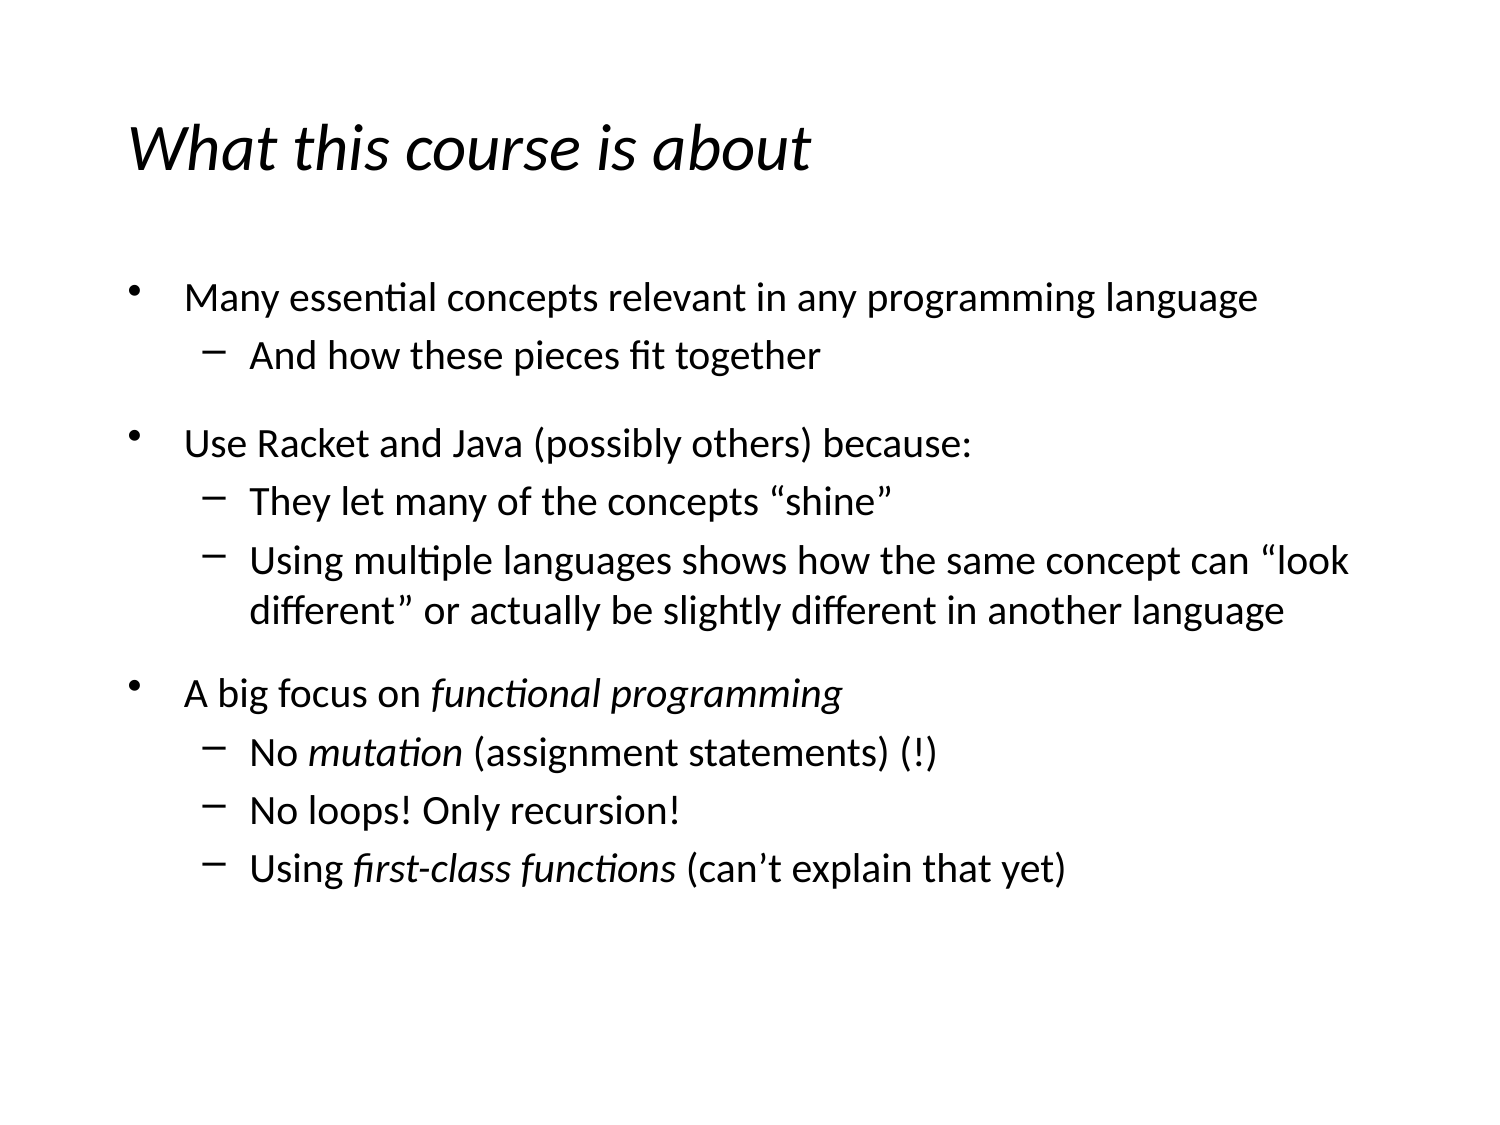

# What this course is about
Many essential concepts relevant in any programming language
And how these pieces fit together

Use Racket and Java (possibly others) because:
They let many of the concepts “shine”
Using multiple languages shows how the same concept can “look different” or actually be slightly different in another language
A big focus on functional programming
No mutation (assignment statements) (!)
No loops! Only recursion!
Using first-class functions (can’t explain that yet)